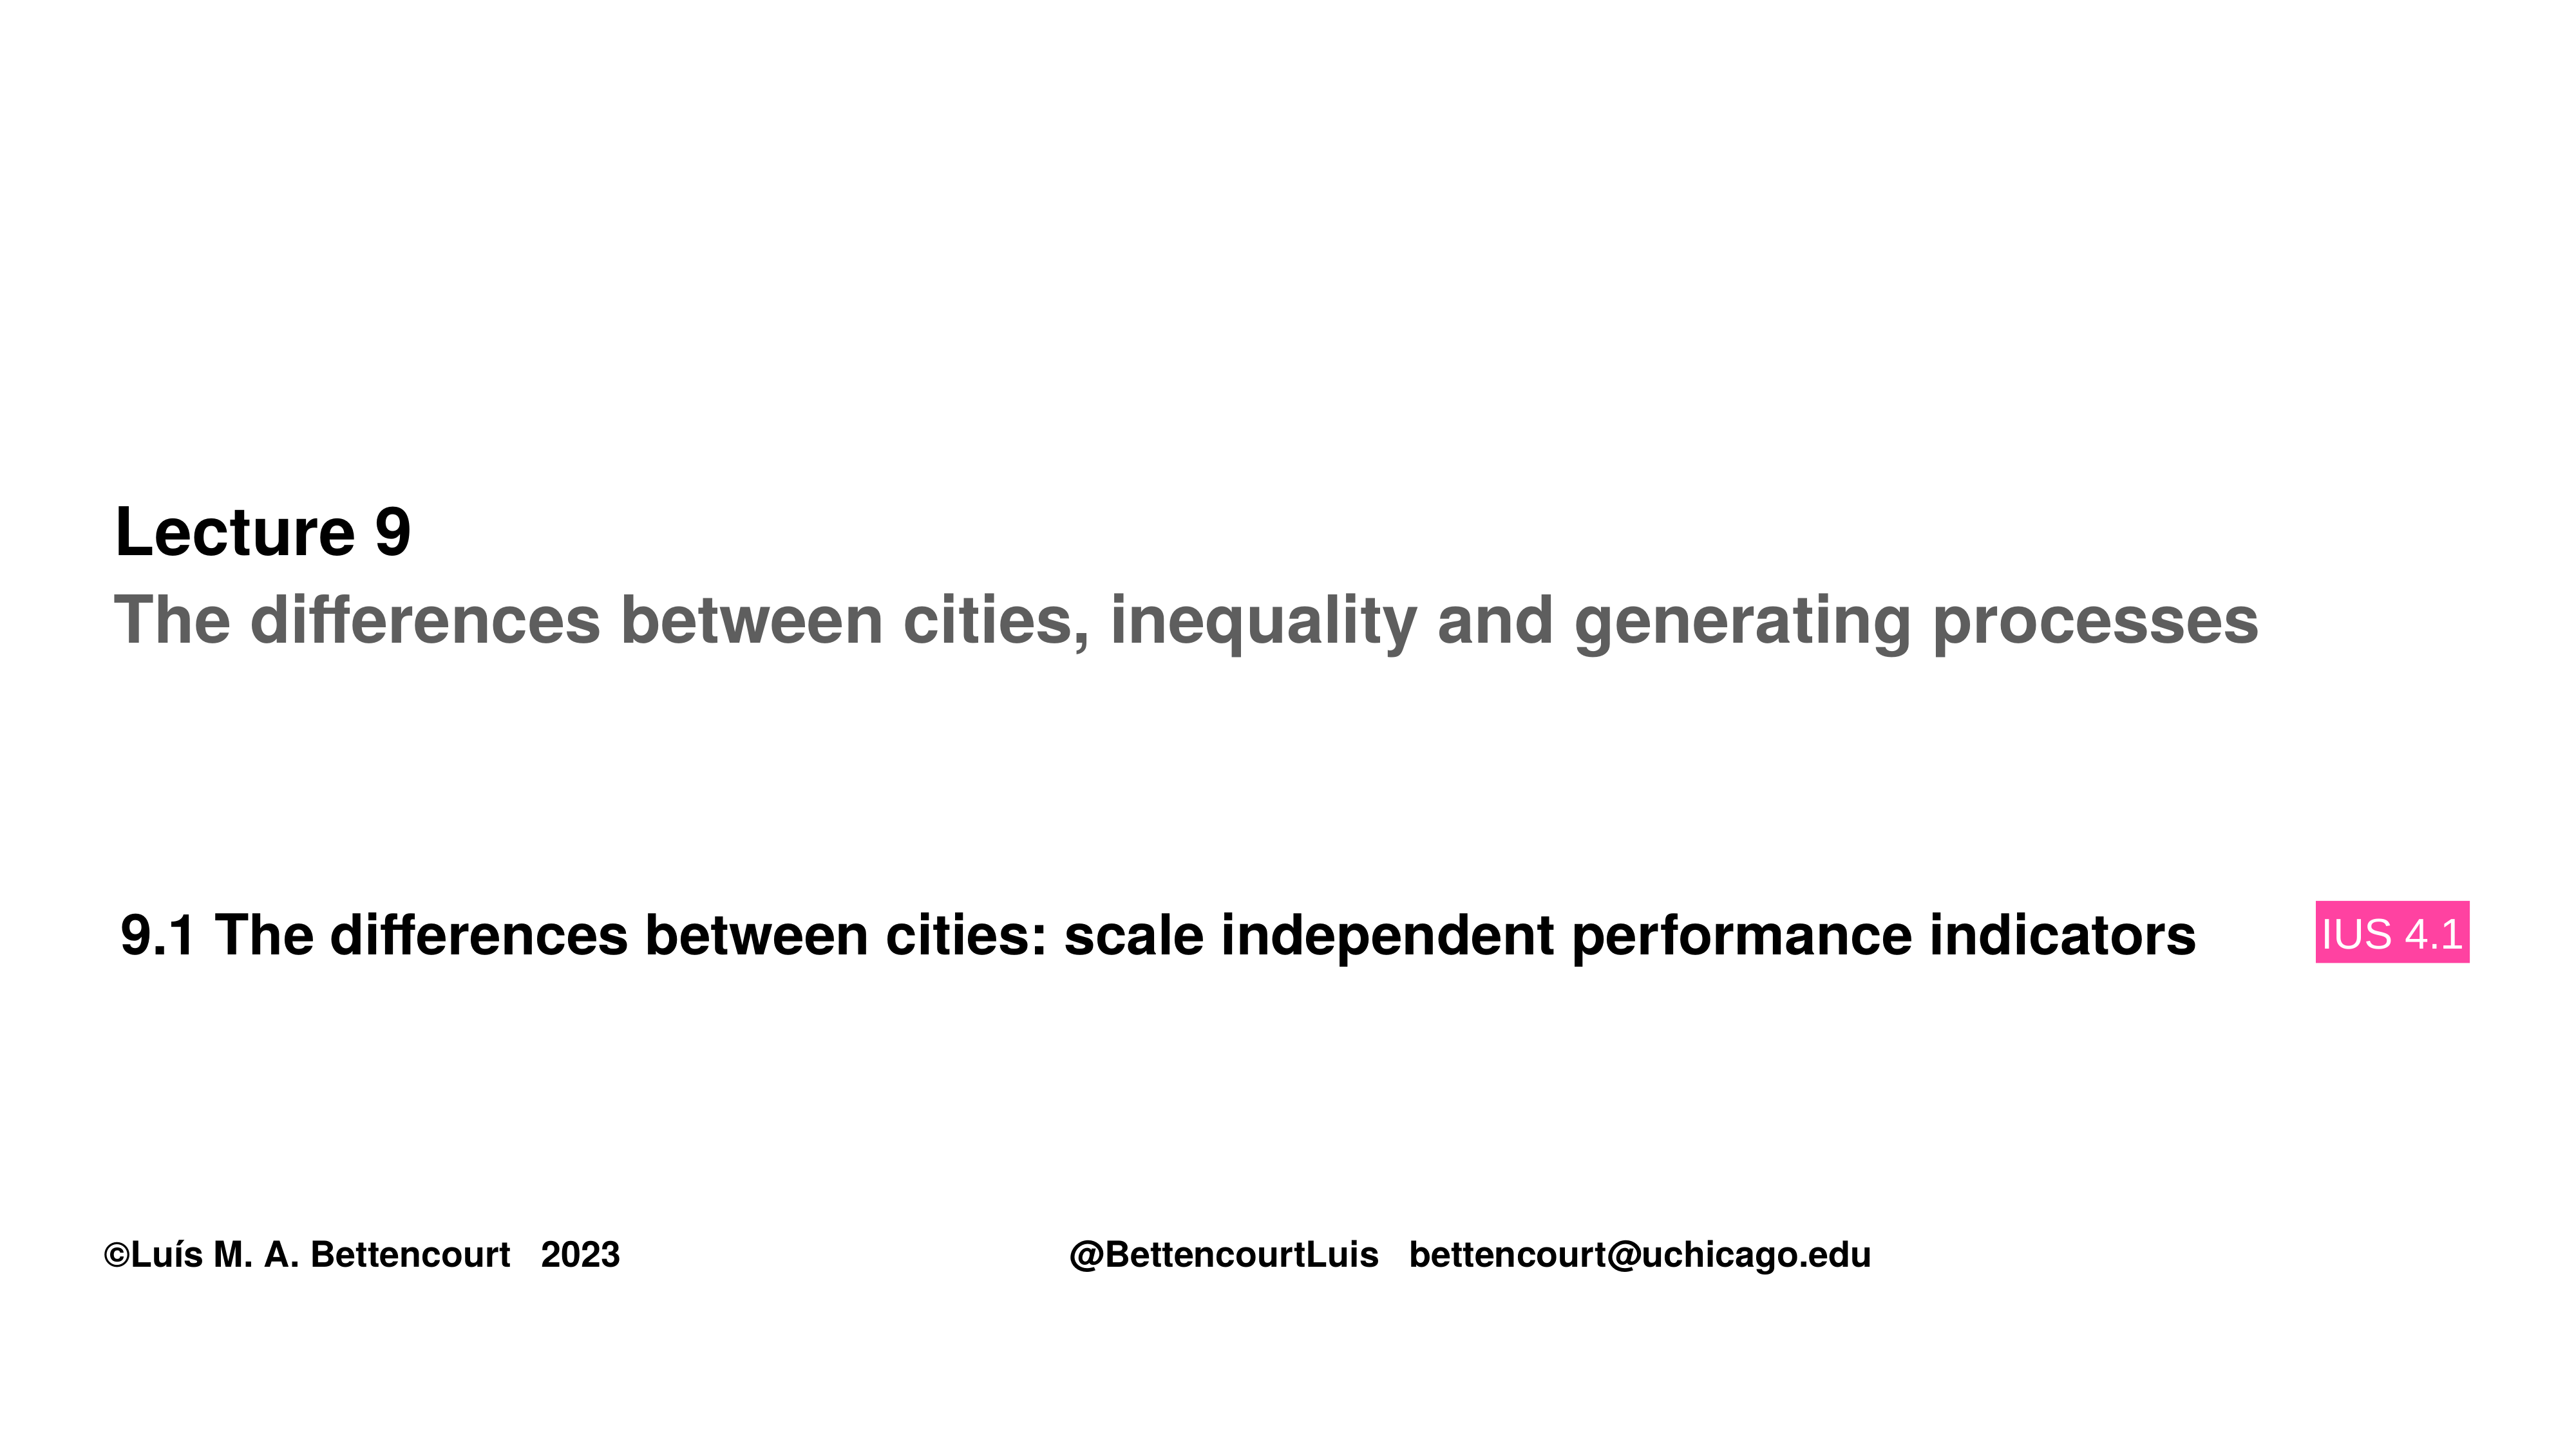

# Lecture 9
The differences between cities, inequality and generating processes
9.1 The differences between cities: scale independent performance indicators
IUS 4.1
©Luís M. A. Bettencourt   2023                                             @BettencourtLuis   bettencourt@uchicago.edu